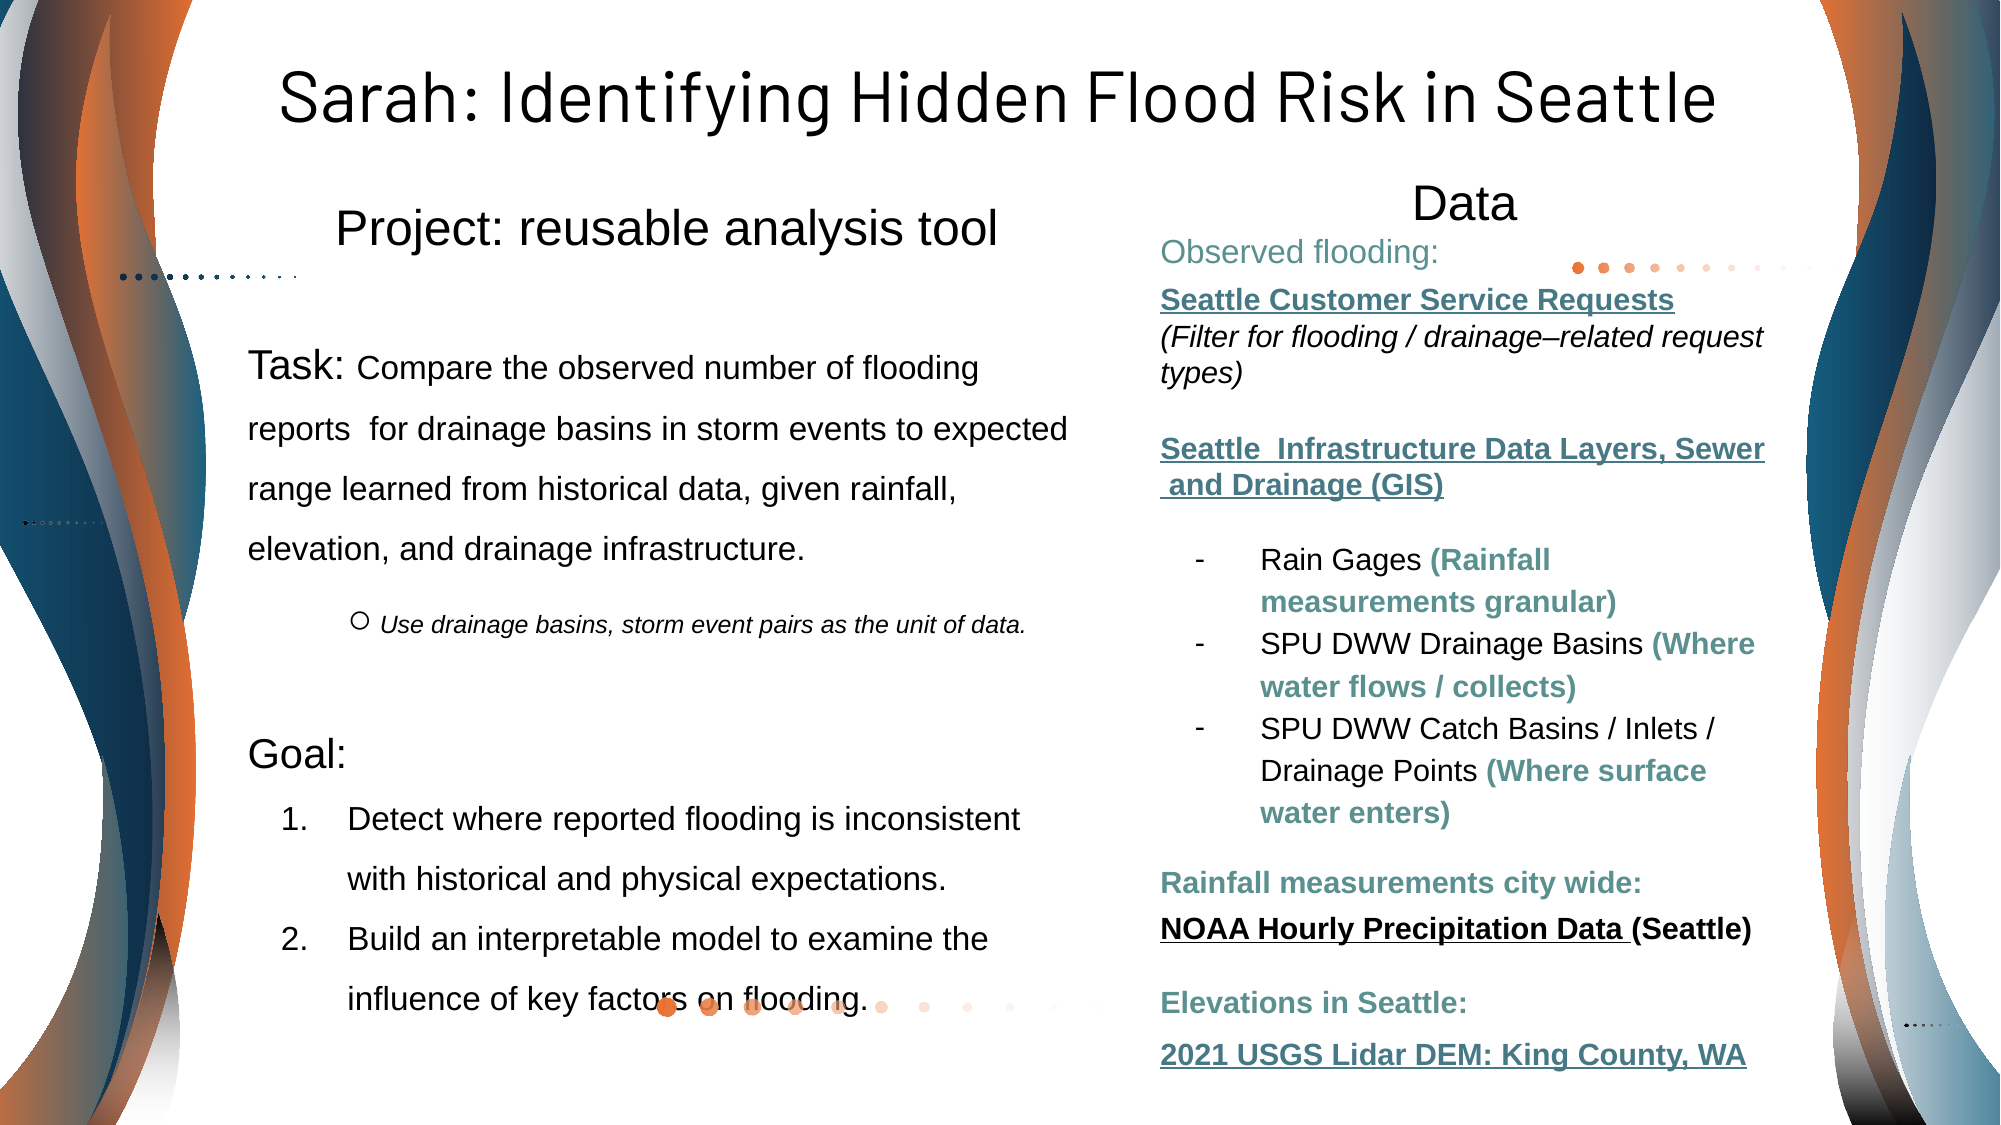

# Sarah: Identifying Hidden Flood Risk in Seattle
Data
Observed flooding:

Seattle Customer Service Requests
(Filter for flooding / drainage–related request types)
Seattle  Infrastructure Data Layers, Sewer and Drainage (GIS)
Rain Gages (Rainfall measurements granular)
SPU DWW Drainage Basins (Where water flows / collects)
SPU DWW Catch Basins / Inlets / Drainage Points (Where surface water enters)
Rainfall measurements city wide:

NOAA Hourly Precipitation Data (Seattle)

Elevations in Seattle:

2021 USGS Lidar DEM: King County, WA

Project: reusable analysis tool

Task: Compare the observed number of flooding reports  for drainage basins in storm events to expected range learned from historical data, given rainfall, elevation, and drainage infrastructure.
○ Use drainage basins, storm event pairs as the unit of data.

Goal:
Detect where reported flooding is inconsistent with historical and physical expectations.
Build an interpretable model to examine the influence of key factors on flooding.